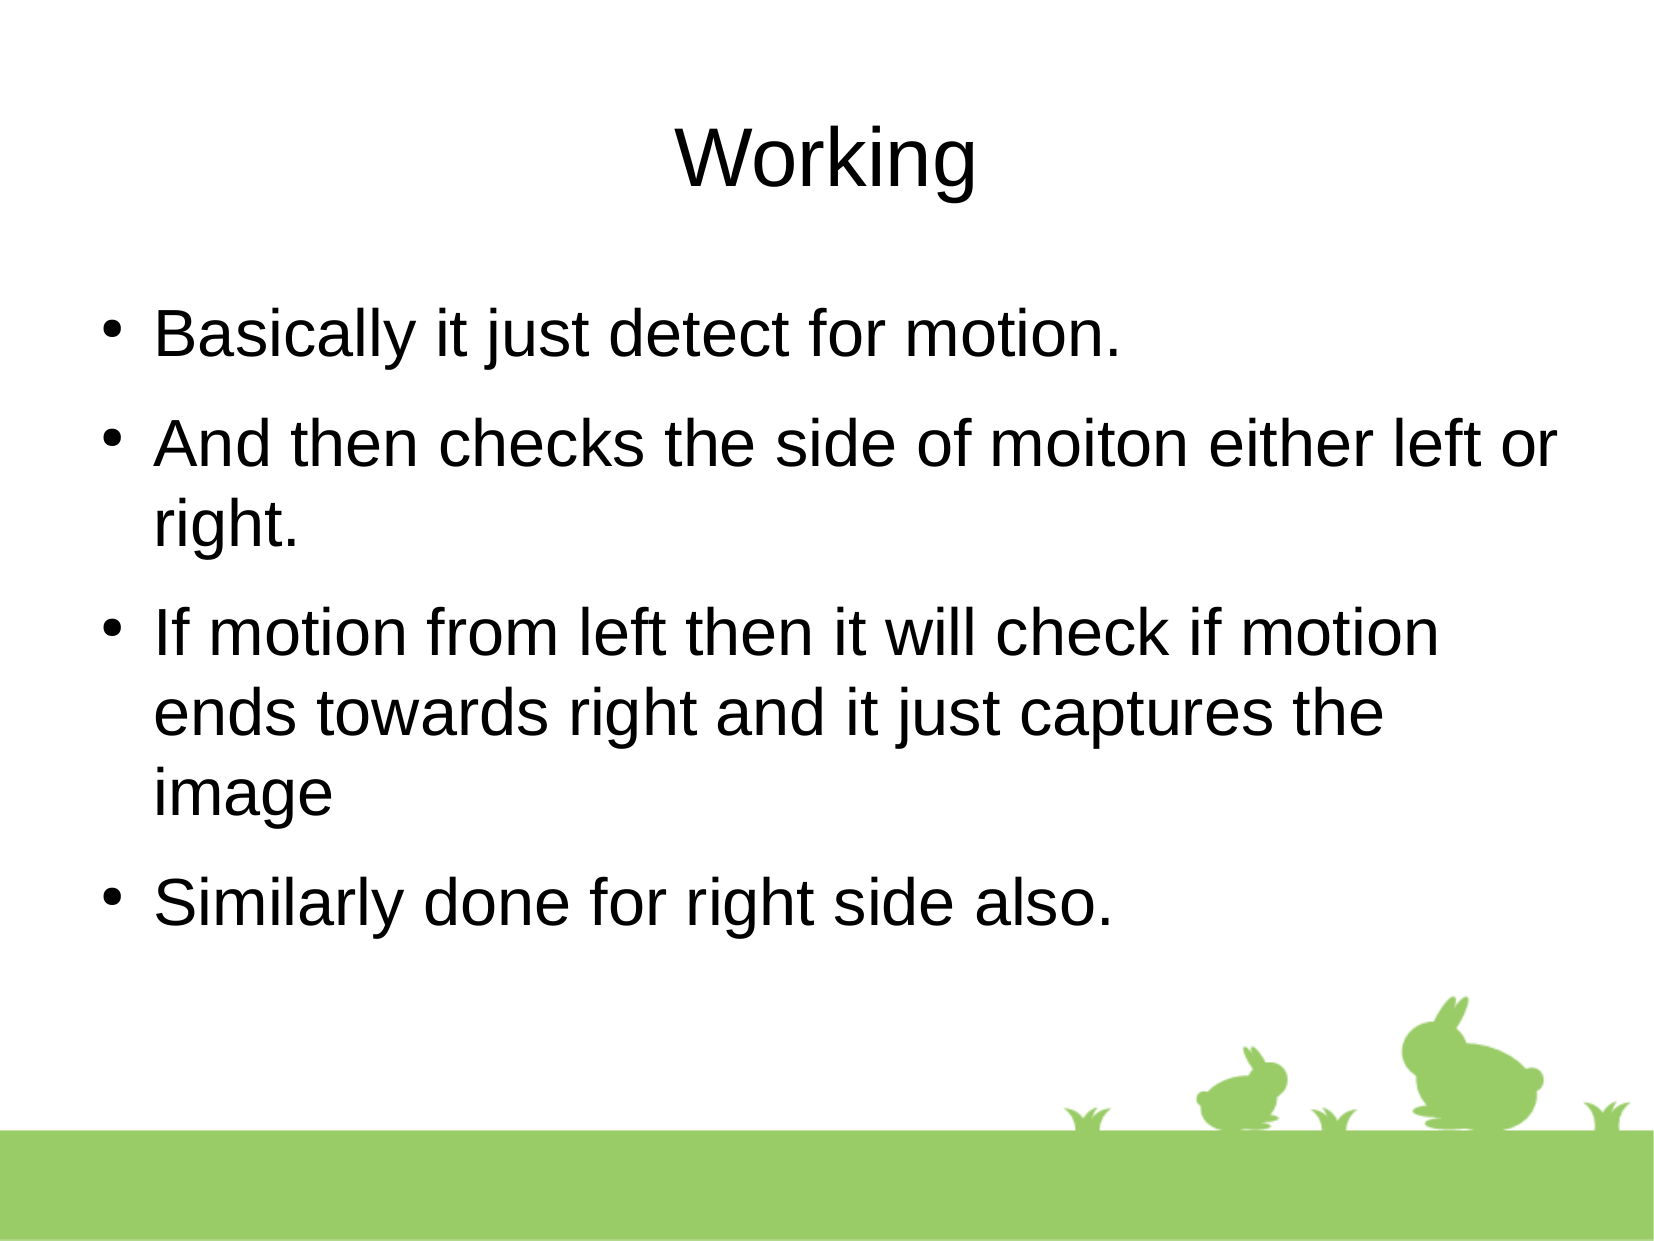

Working
Basically it just detect for motion.
And then checks the side of moiton either left or right.
If motion from left then it will check if motion ends towards right and it just captures the image
Similarly done for right side also.